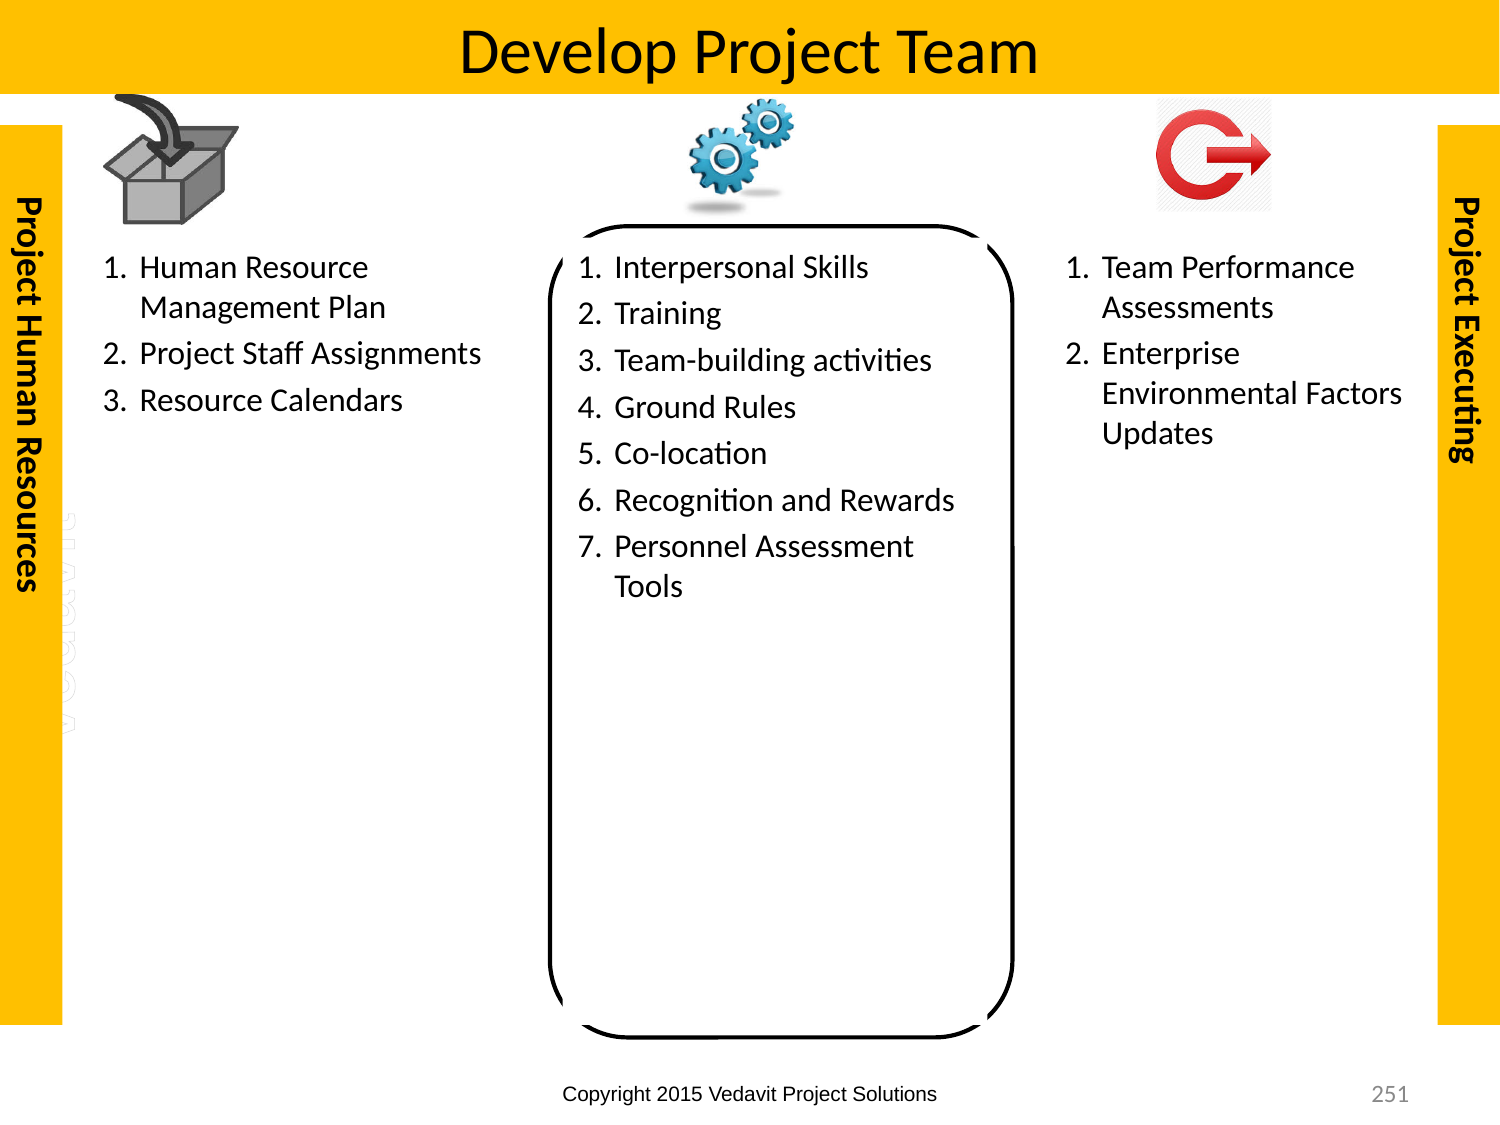

# Develop Project Team
Project Human Resources
Project Executing
Human Resource Management Plan
Project Staff Assignments
Resource Calendars
Interpersonal Skills
Training
Team-building activities
Ground Rules
Co-location
Recognition and Rewards
Personnel Assessment Tools
Team Performance Assessments
Enterprise Environmental Factors Updates

251